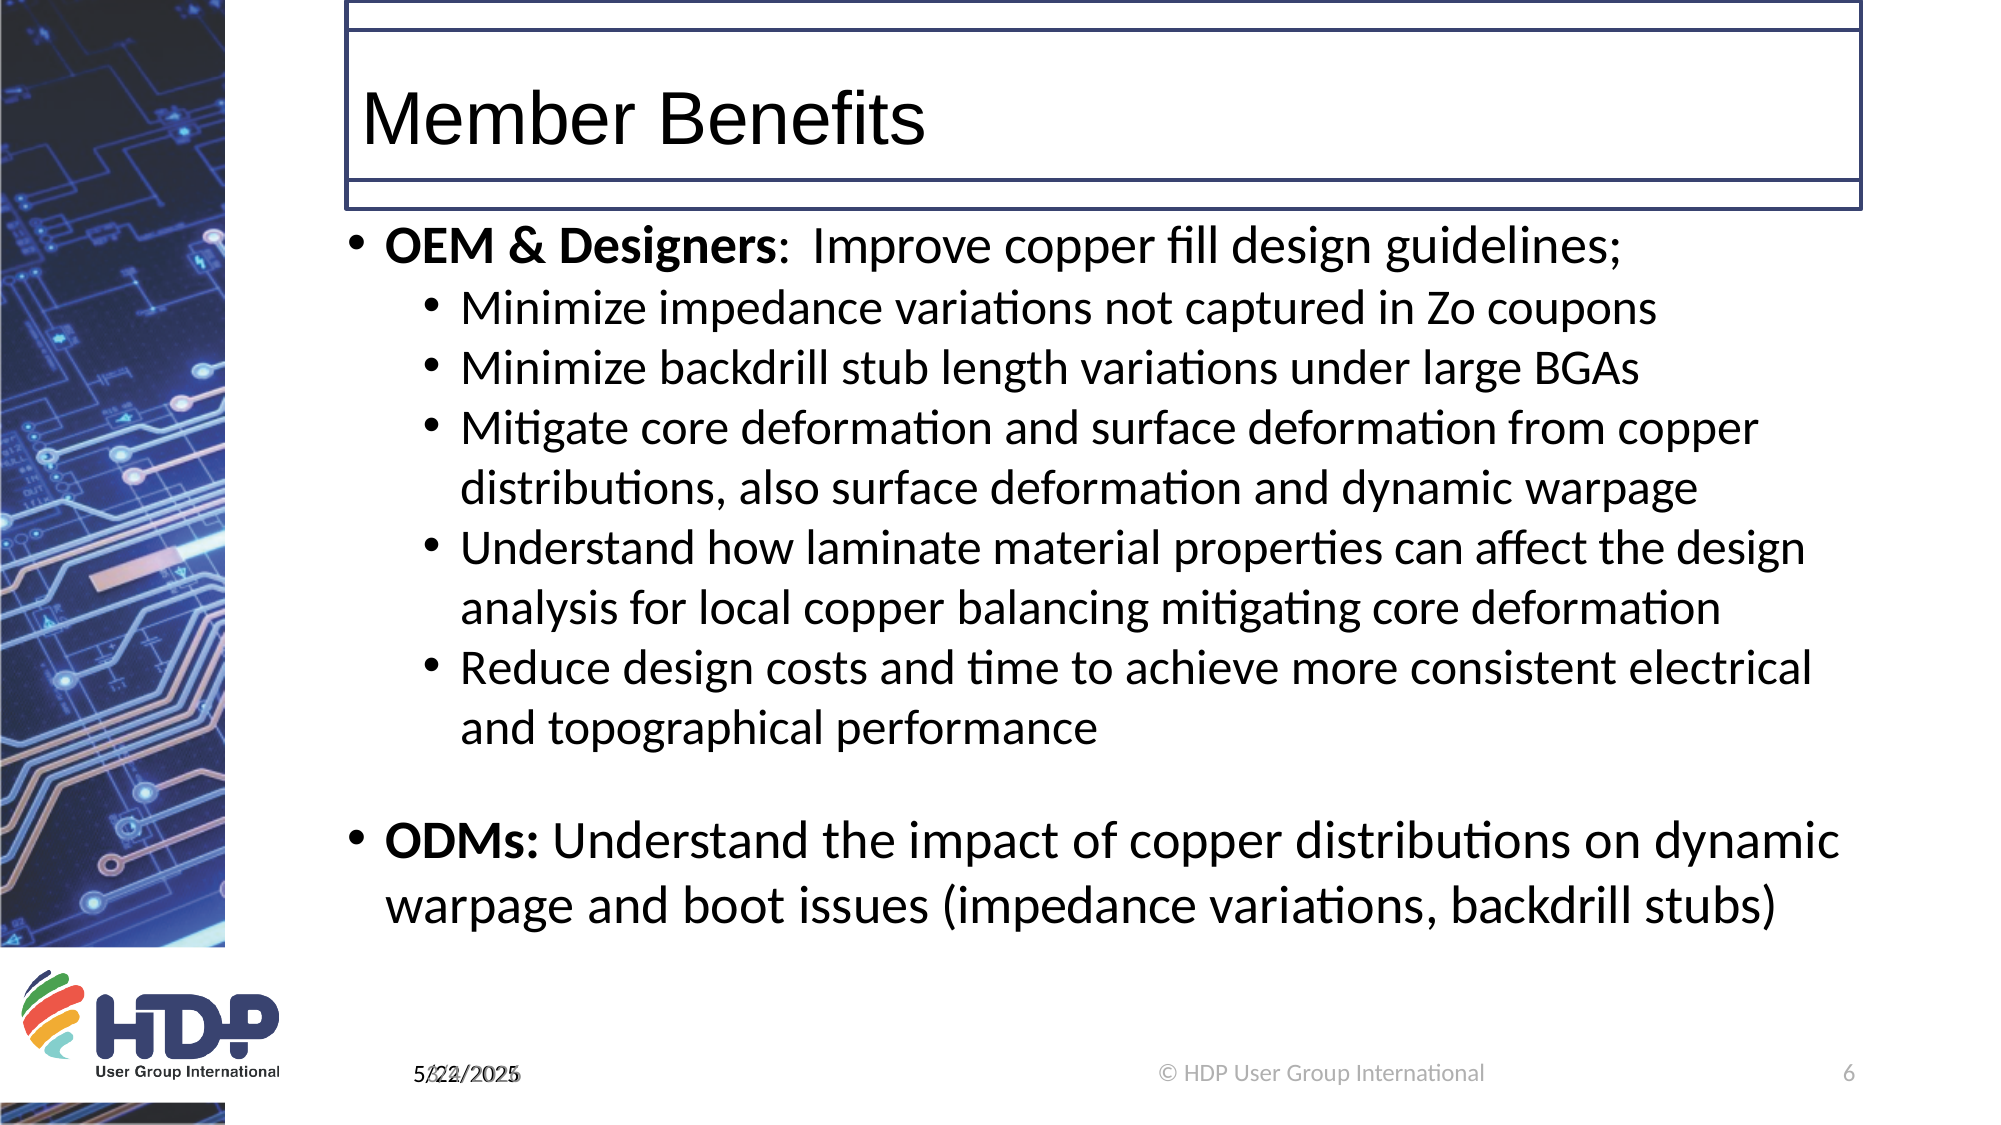

# Member Benefits
OEM & Designers: Improve copper fill design guidelines;
Minimize impedance variations not captured in Zo coupons
Minimize backdrill stub length variations under large BGAs
Mitigate core deformation and surface deformation from copper distributions, also surface deformation and dynamic warpage
Understand how laminate material properties can affect the design analysis for local copper balancing mitigating core deformation
Reduce design costs and time to achieve more consistent electrical and topographical performance

ODMs: Understand the impact of copper distributions on dynamic warpage and boot issues (impedance variations, backdrill stubs)
3/4/2026
© HDP User Group International
6
5/22/2025